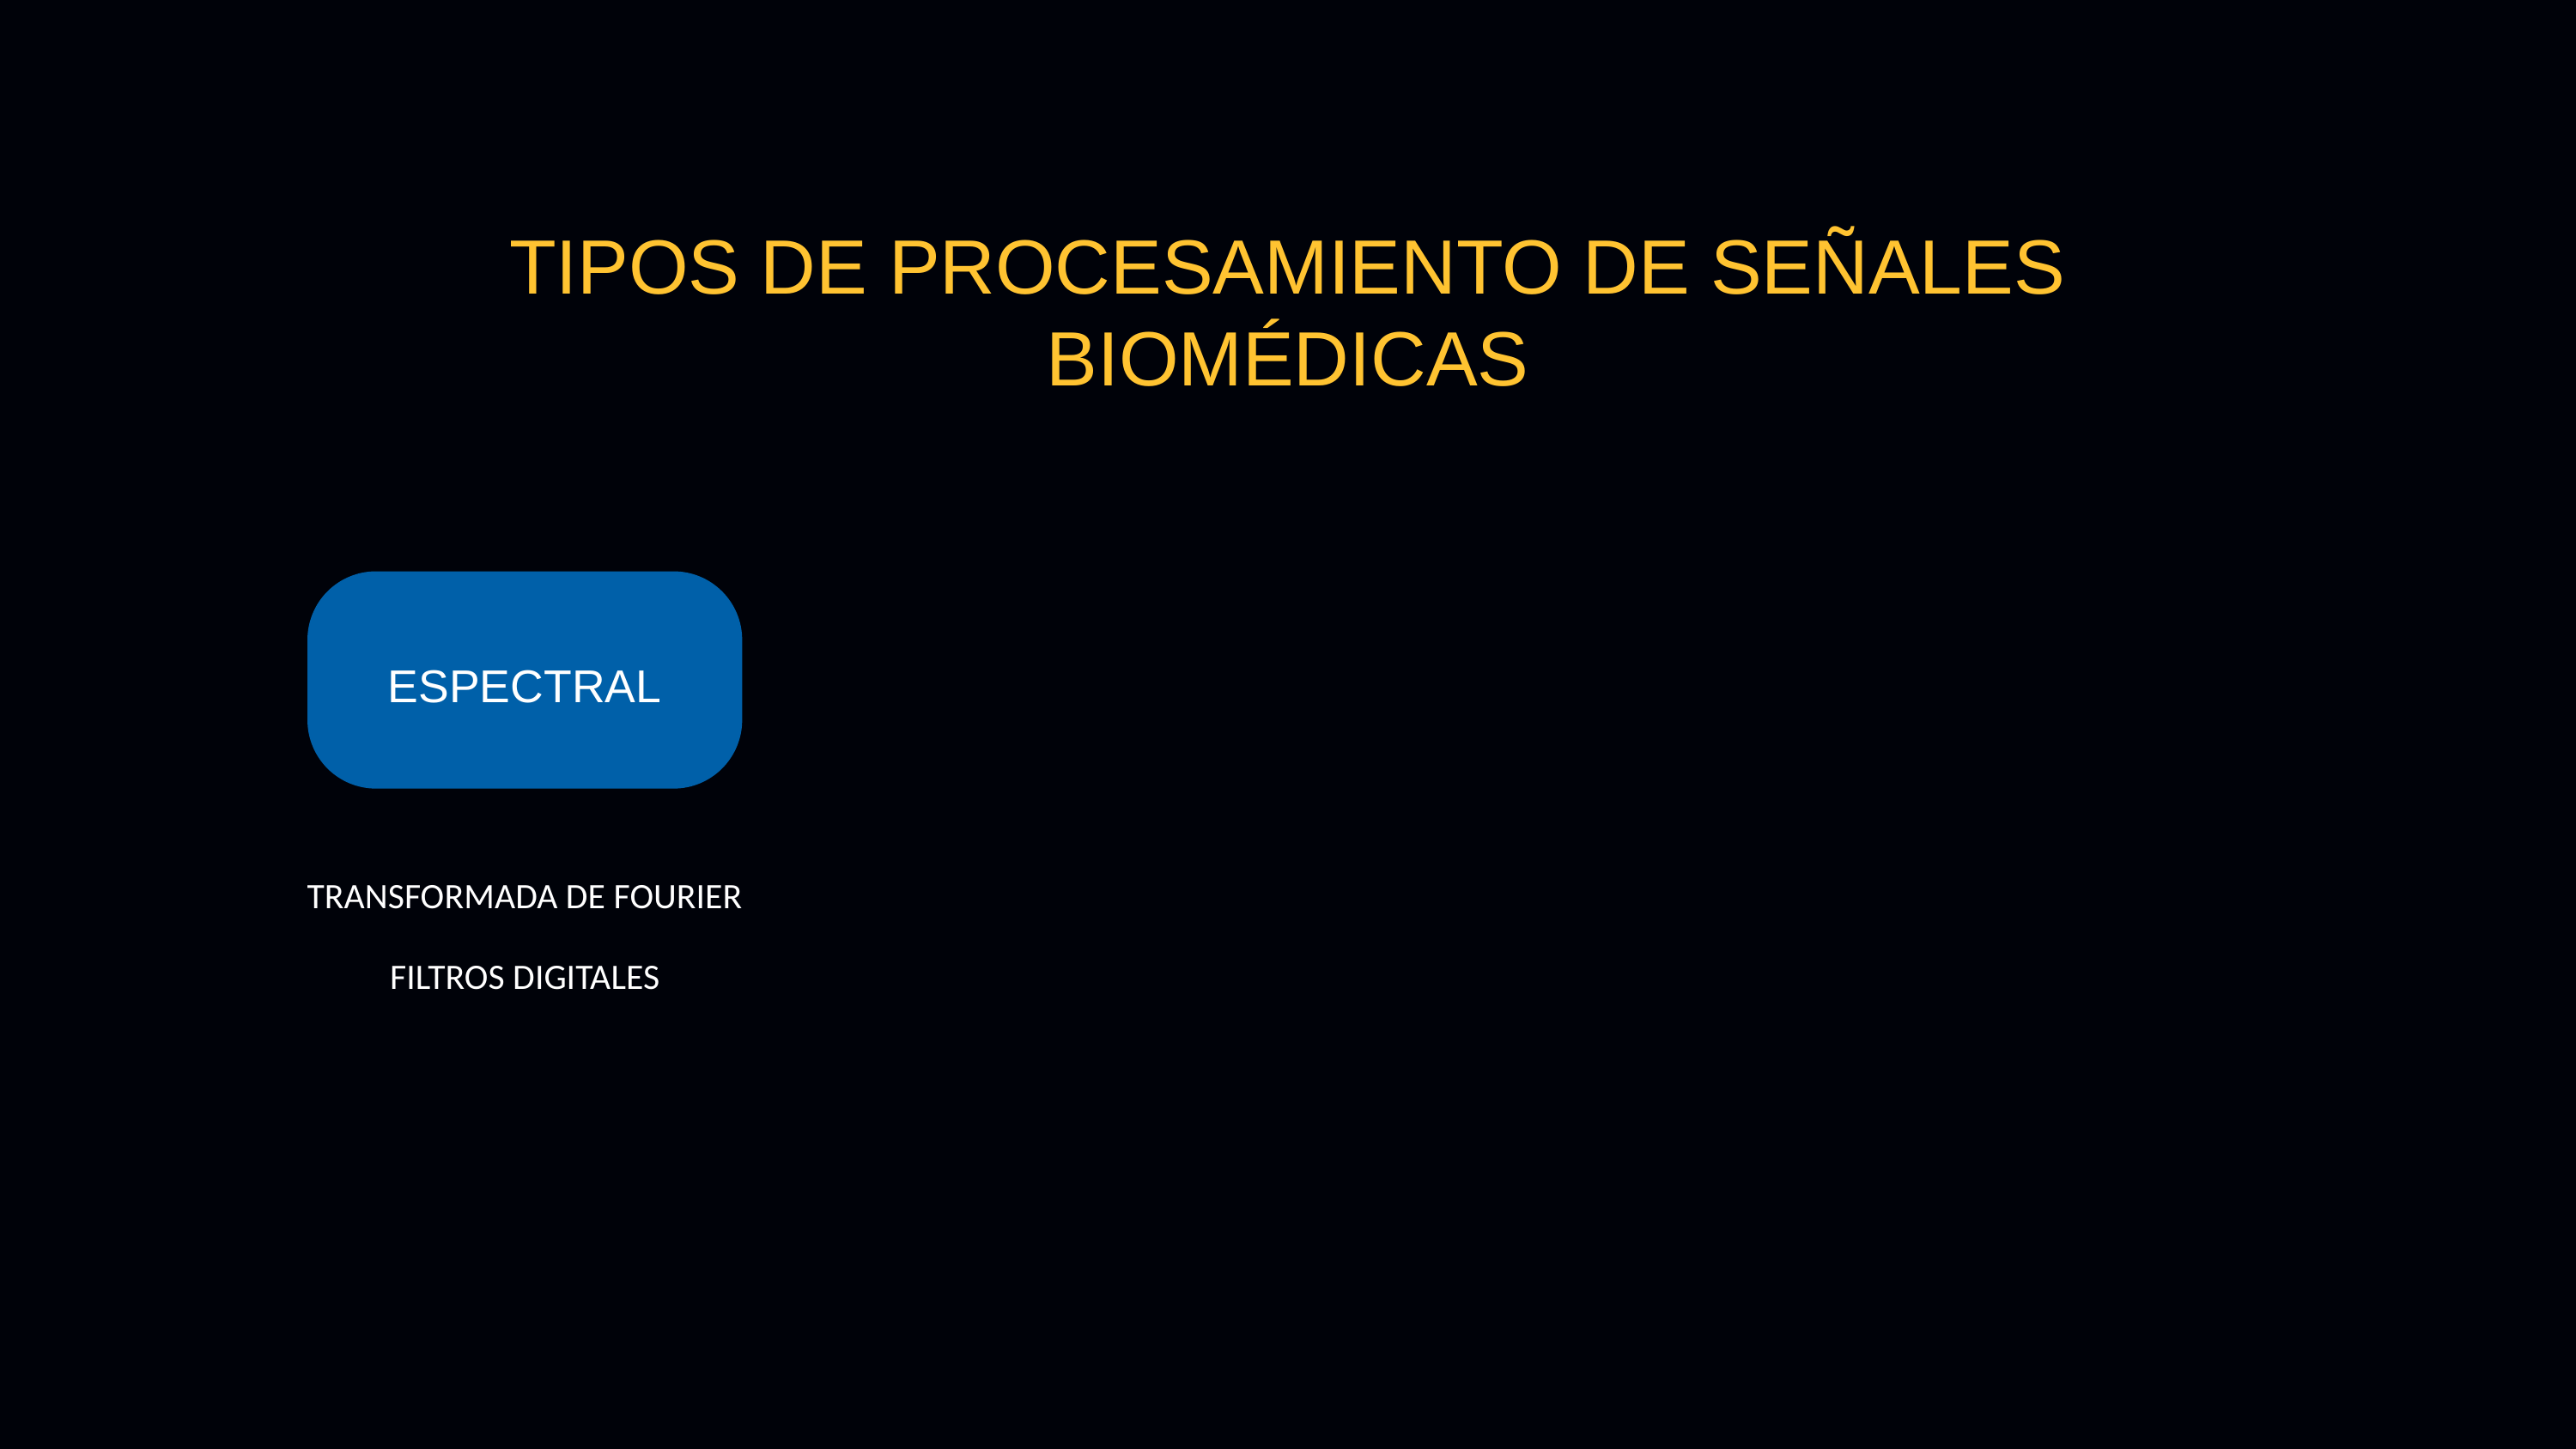

TIPOS DE PROCESAMIENTO DE SEÑALES BIOMÉDICAS

ESPECTRAL
TRANSFORMADA DE FOURIER
FILTROS DIGITALES